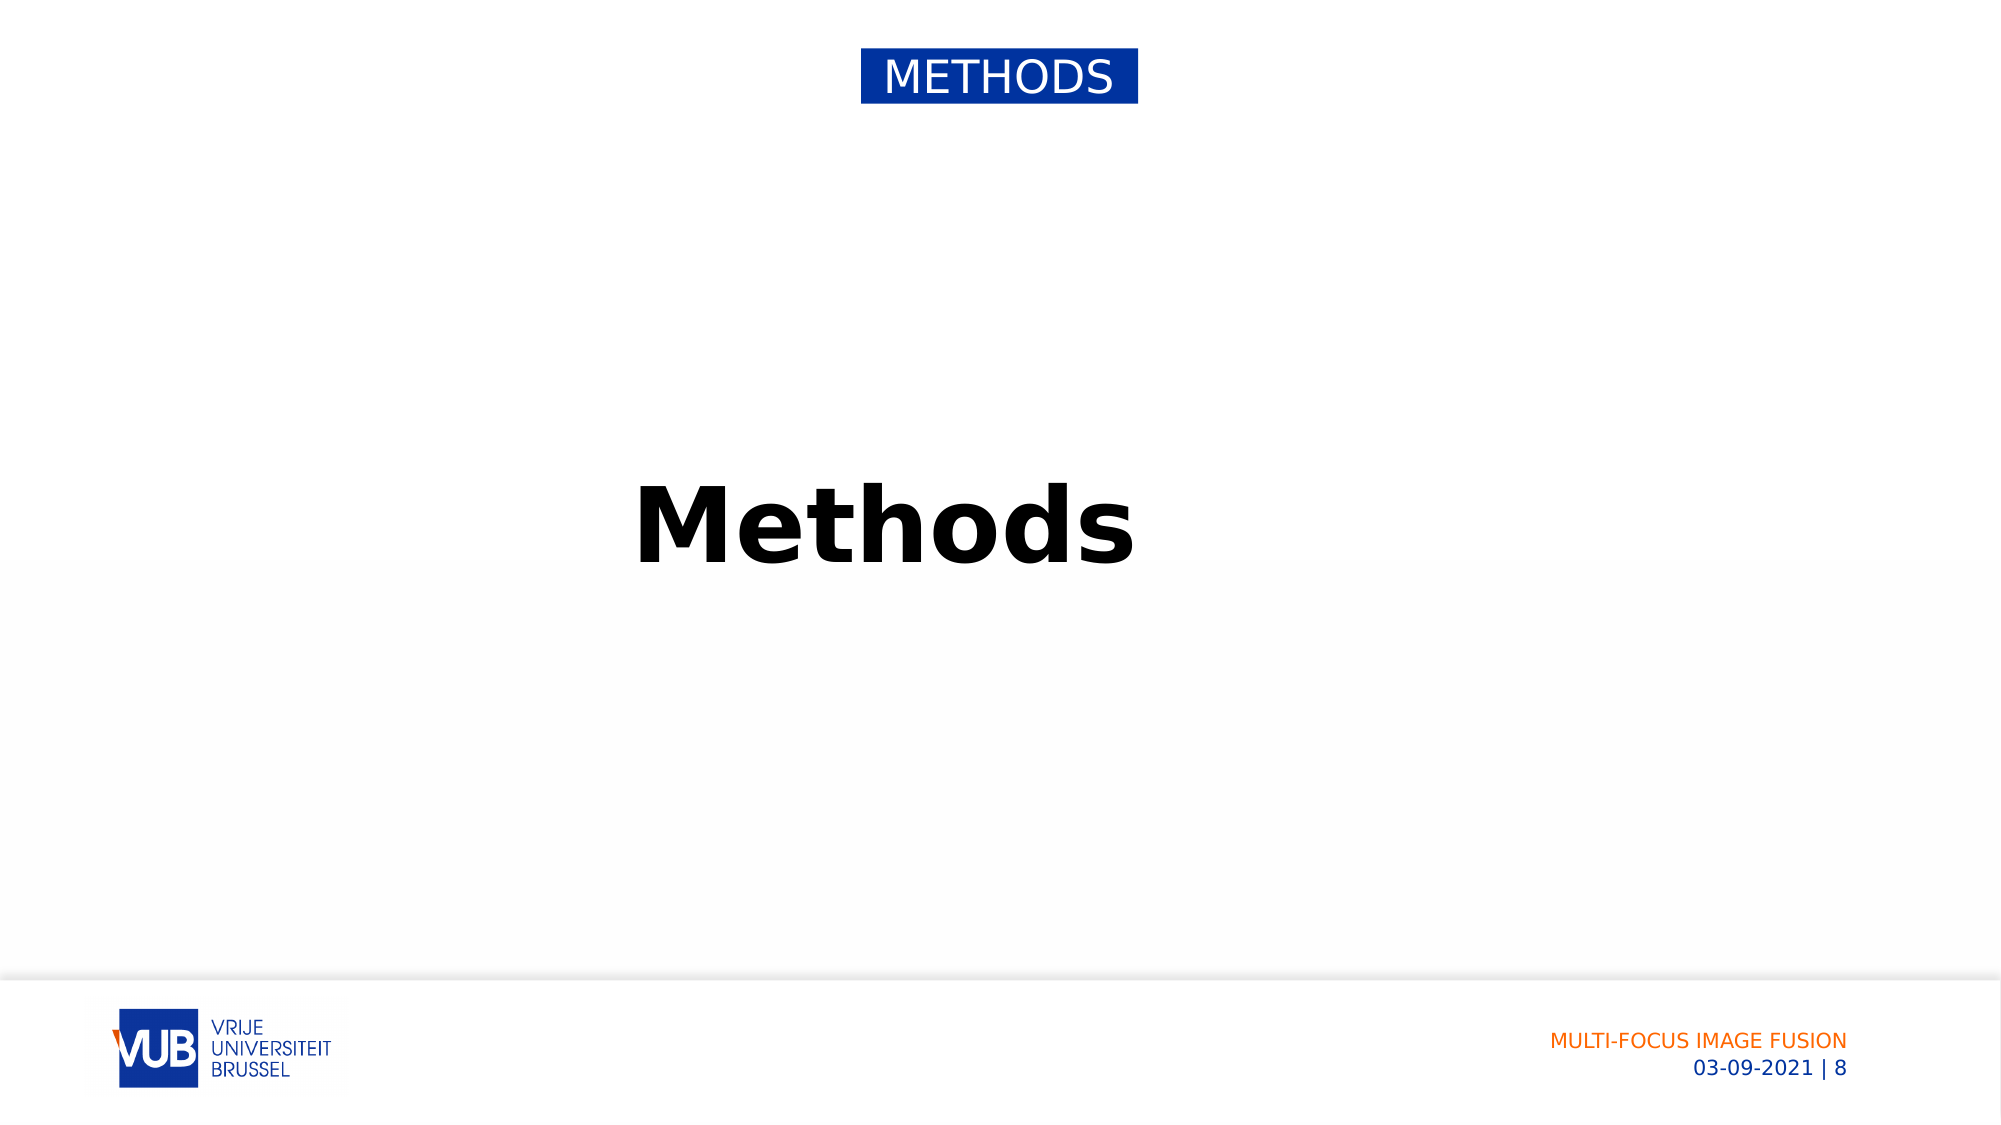

methods
Methods
MULTI-FOCUS IMAGE FUSION
 03-09-2021 | 8